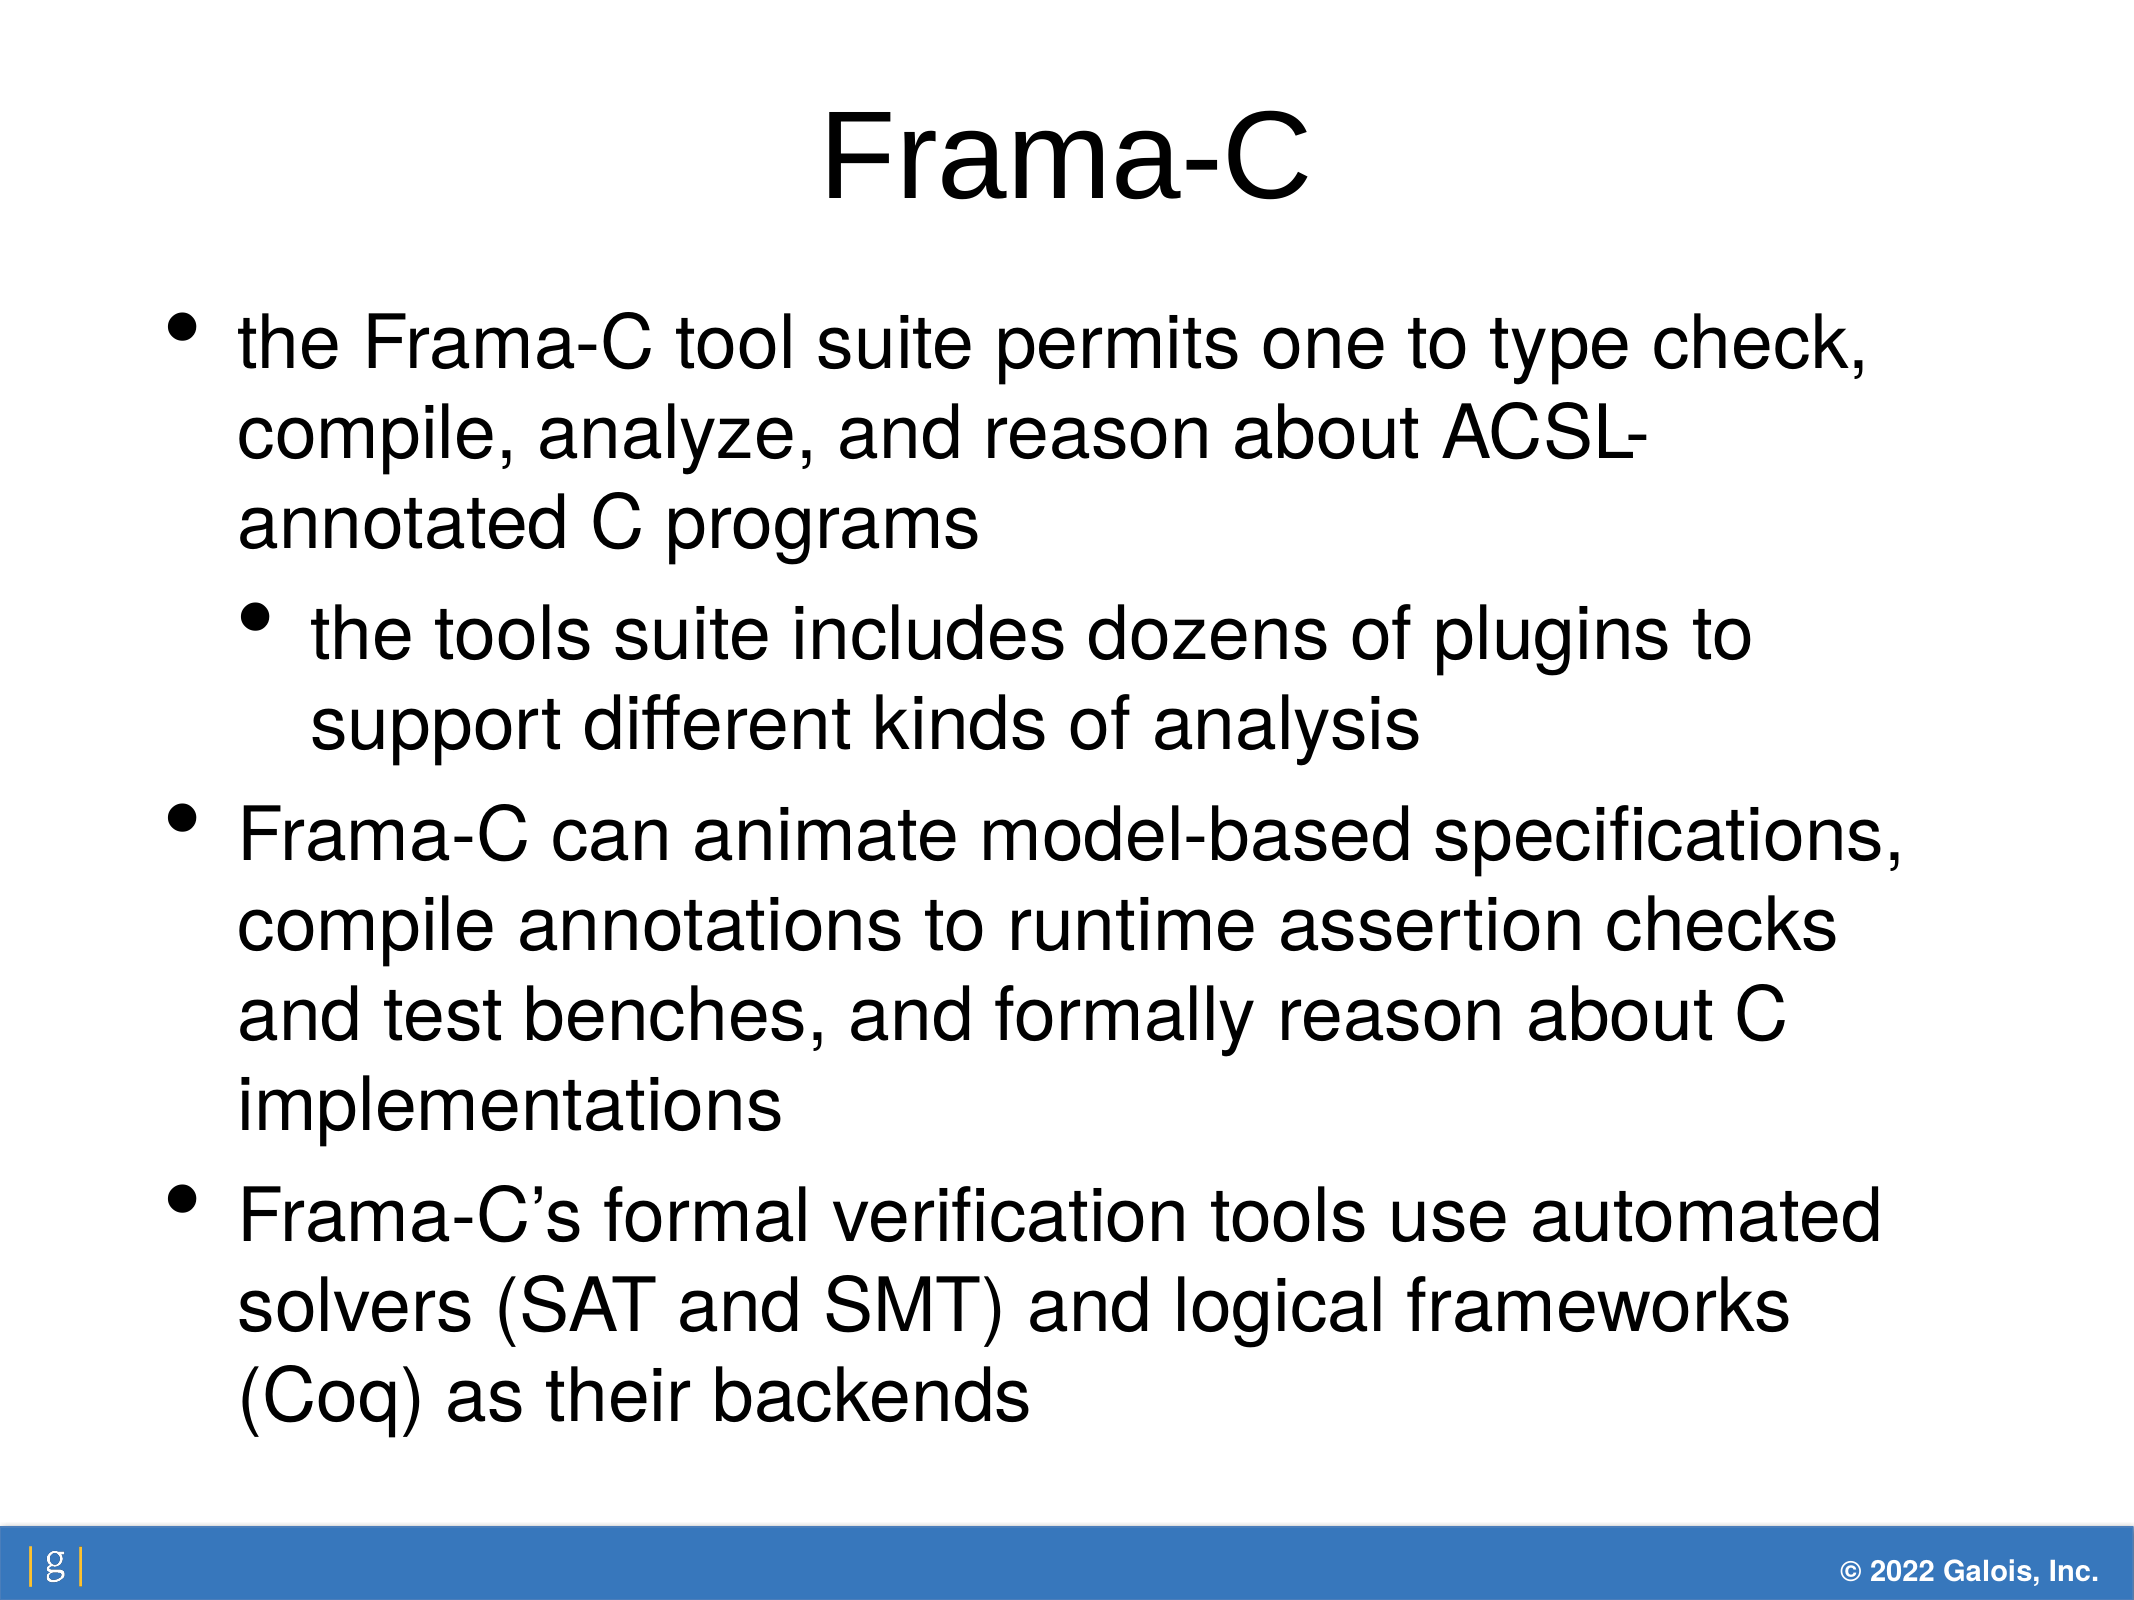

Frama-C
the Frama-C tool suite permits one to type check, compile, analyze, and reason about ACSL-annotated C programs
the tools suite includes dozens of plugins to support different kinds of analysis
Frama-C can animate model-based specifications, compile annotations to runtime assertion checks and test benches, and formally reason about C implementations
Frama-C’s formal verification tools use automated solvers (SAT and SMT) and logical frameworks (Coq) as their backends
114